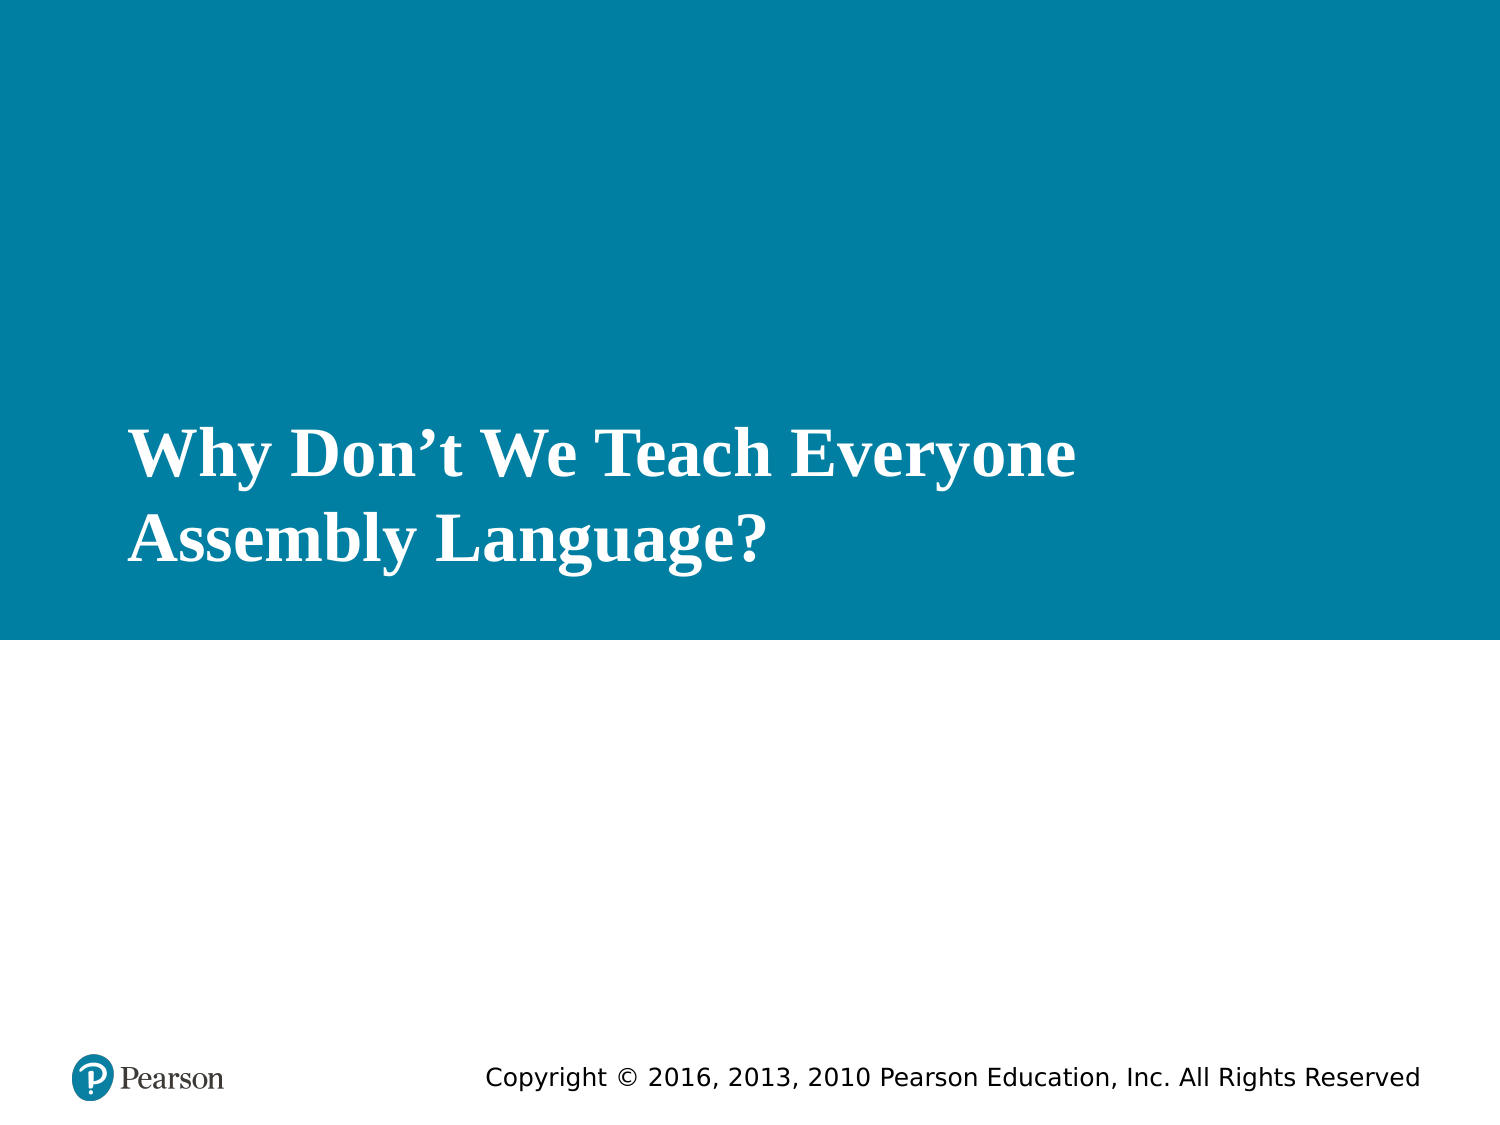

# Why Don’t We Teach Everyone Assembly Language?